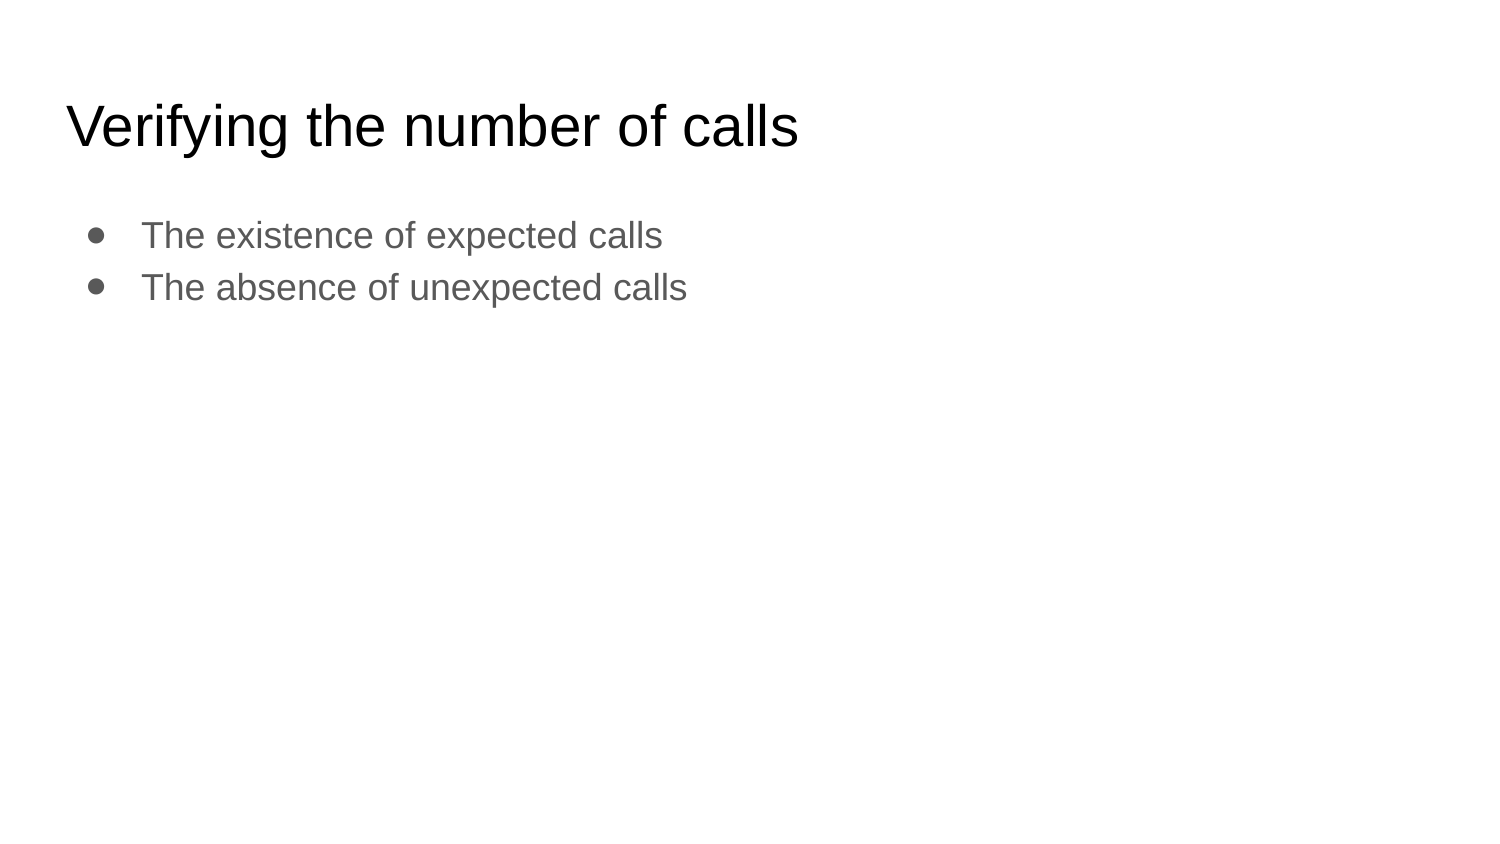

# Verifying the number of calls
The existence of expected calls
The absence of unexpected calls